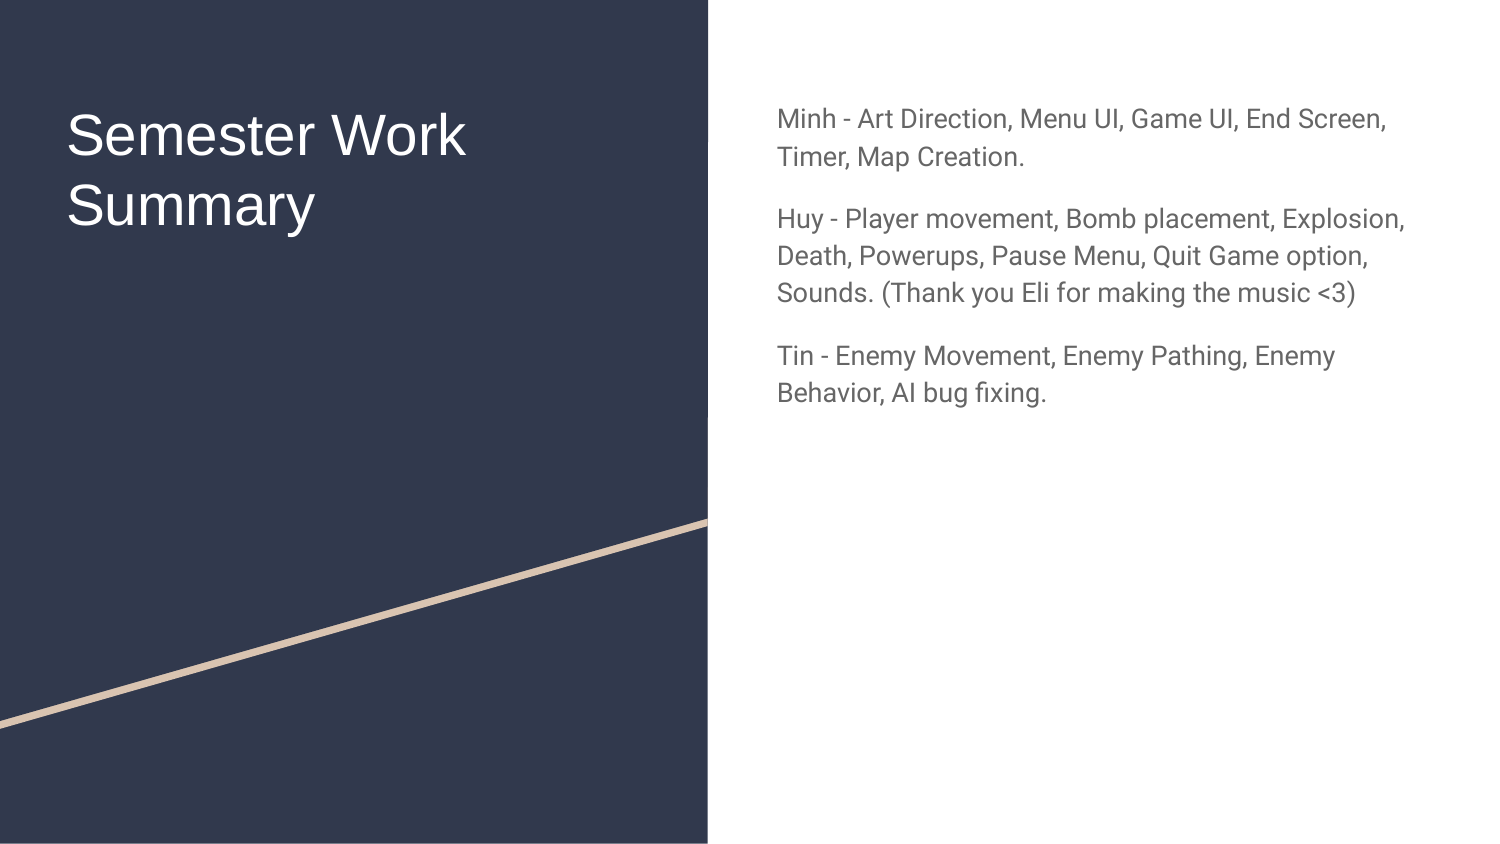

# Semester Work Summary
Minh - Art Direction, Menu UI, Game UI, End Screen, Timer, Map Creation.
Huy - Player movement, Bomb placement, Explosion, Death, Powerups, Pause Menu, Quit Game option, Sounds. (Thank you Eli for making the music <3)
Tin - Enemy Movement, Enemy Pathing, Enemy Behavior, AI bug fixing.